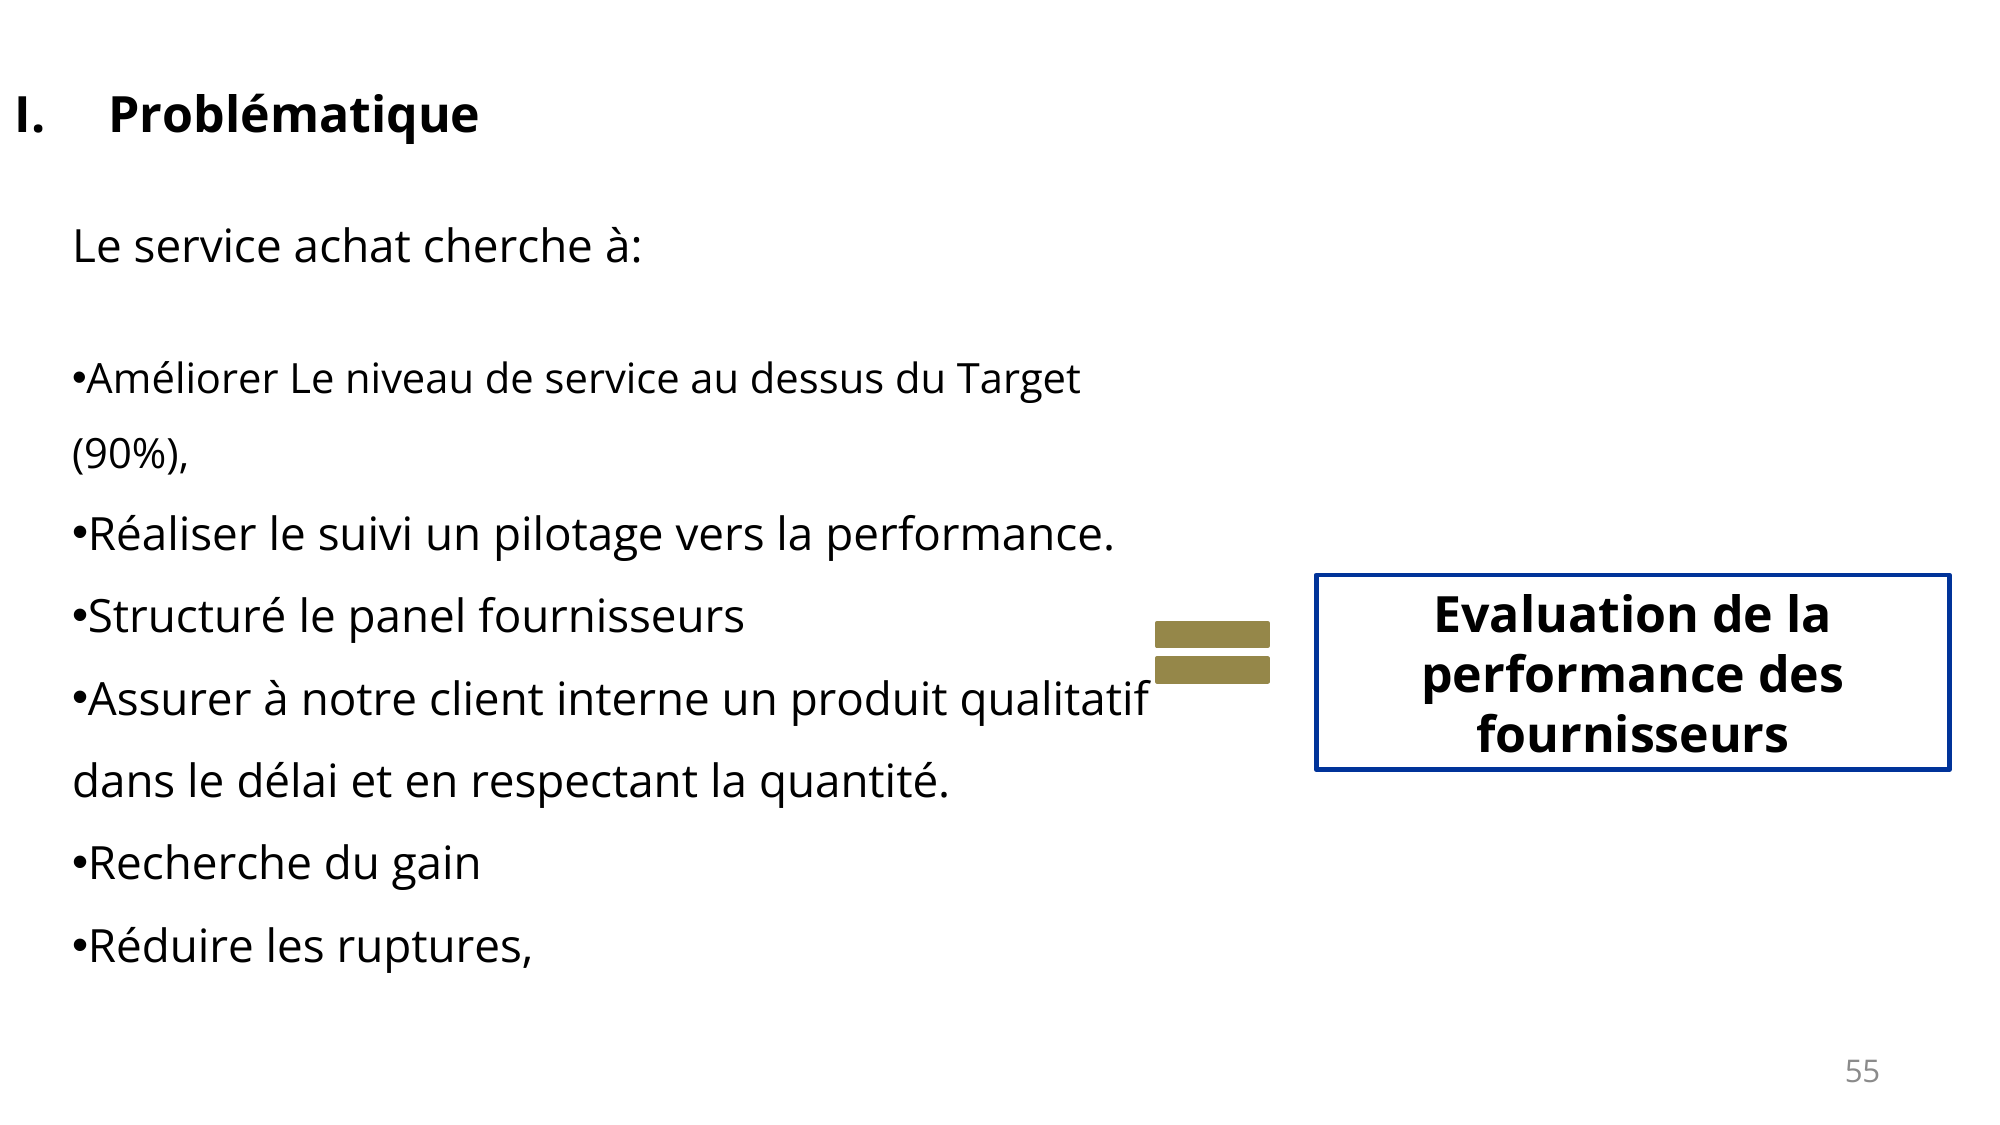

Problématique
Le service achat cherche à:

Améliorer Le niveau de service au dessus du Target (90%),
Réaliser le suivi un pilotage vers la performance.
Structuré le panel fournisseurs
Assurer à notre client interne un produit qualitatif dans le délai et en respectant la quantité.
Recherche du gain
Réduire les ruptures,
Evaluation de la performance des fournisseurs

55